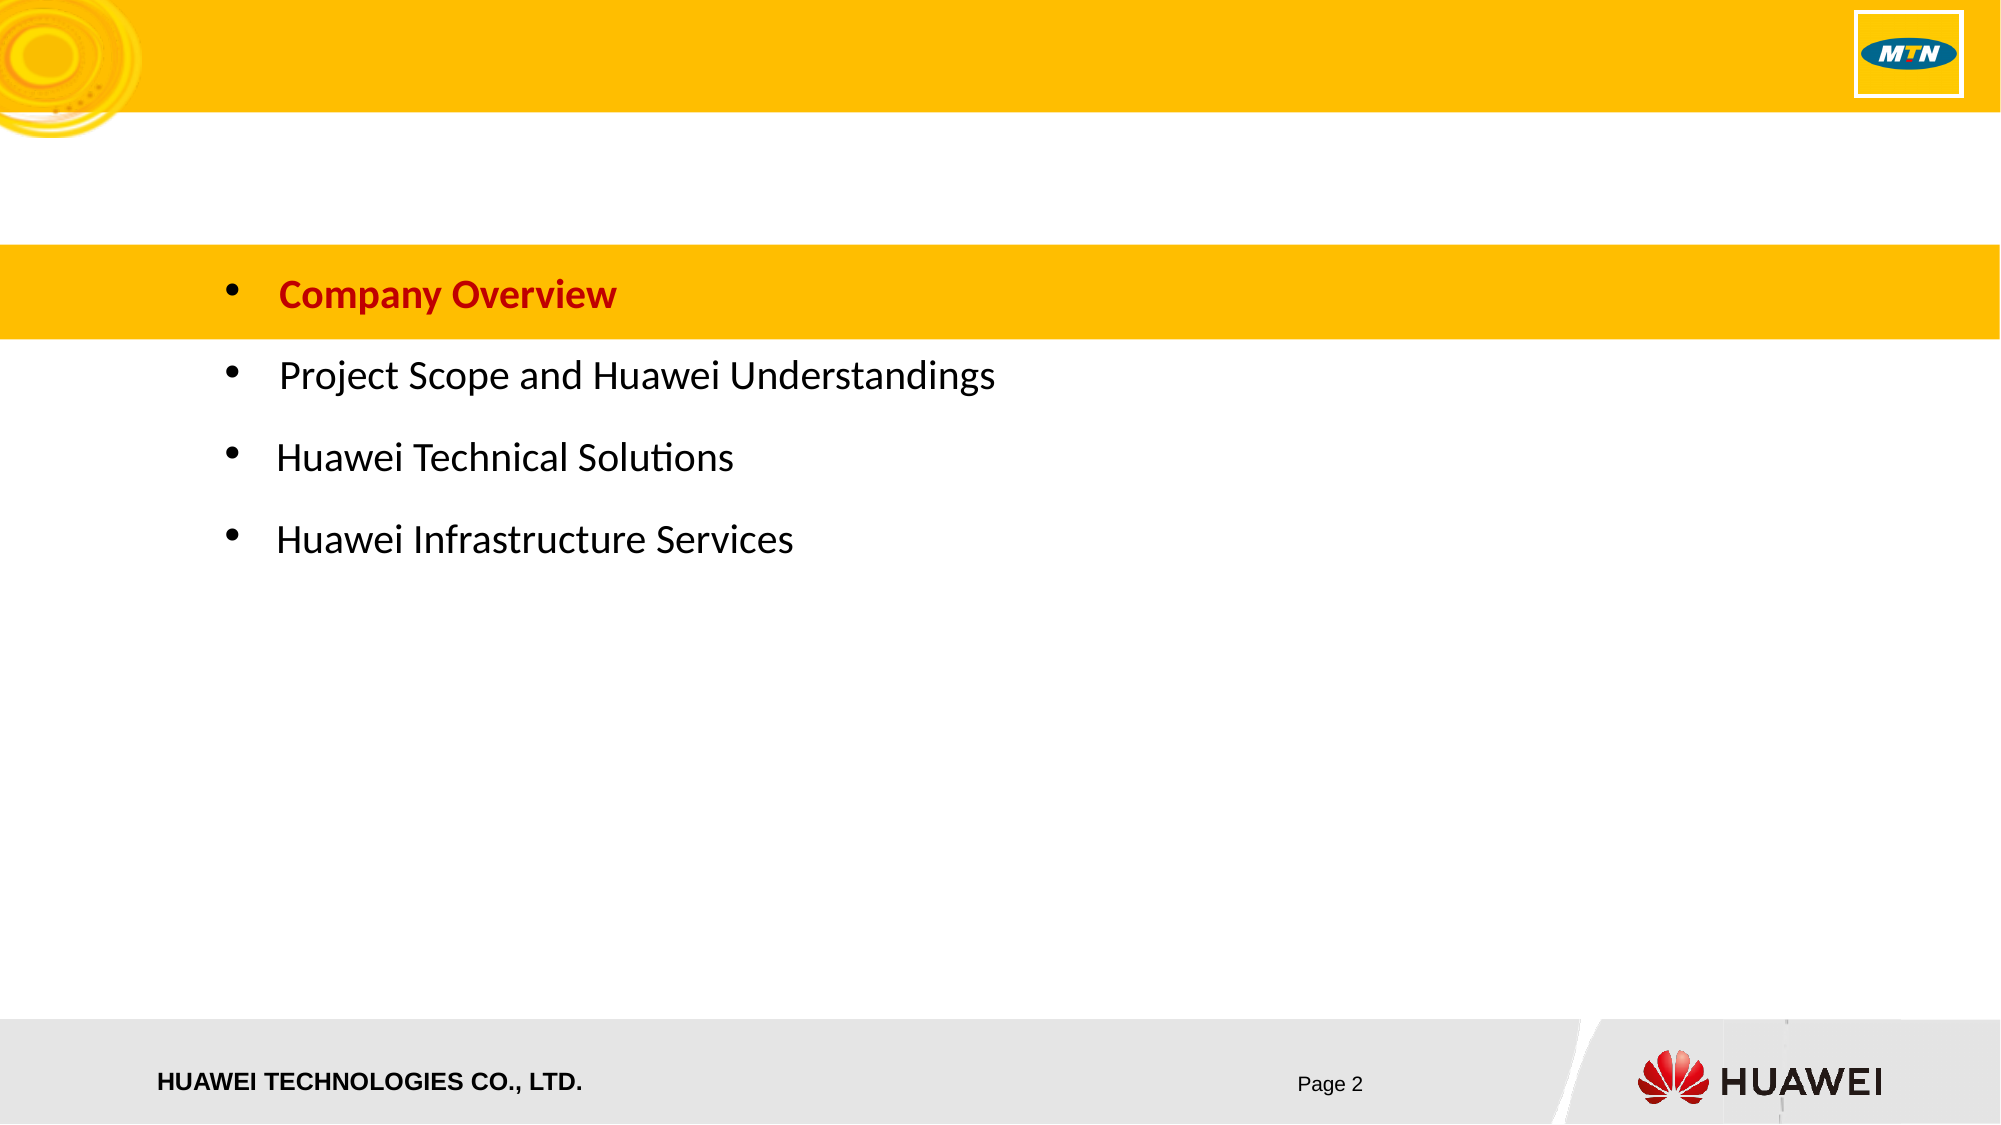

Company Overview
Project Scope and Huawei Understandings
Huawei Technical Solutions
Huawei Infrastructure Services